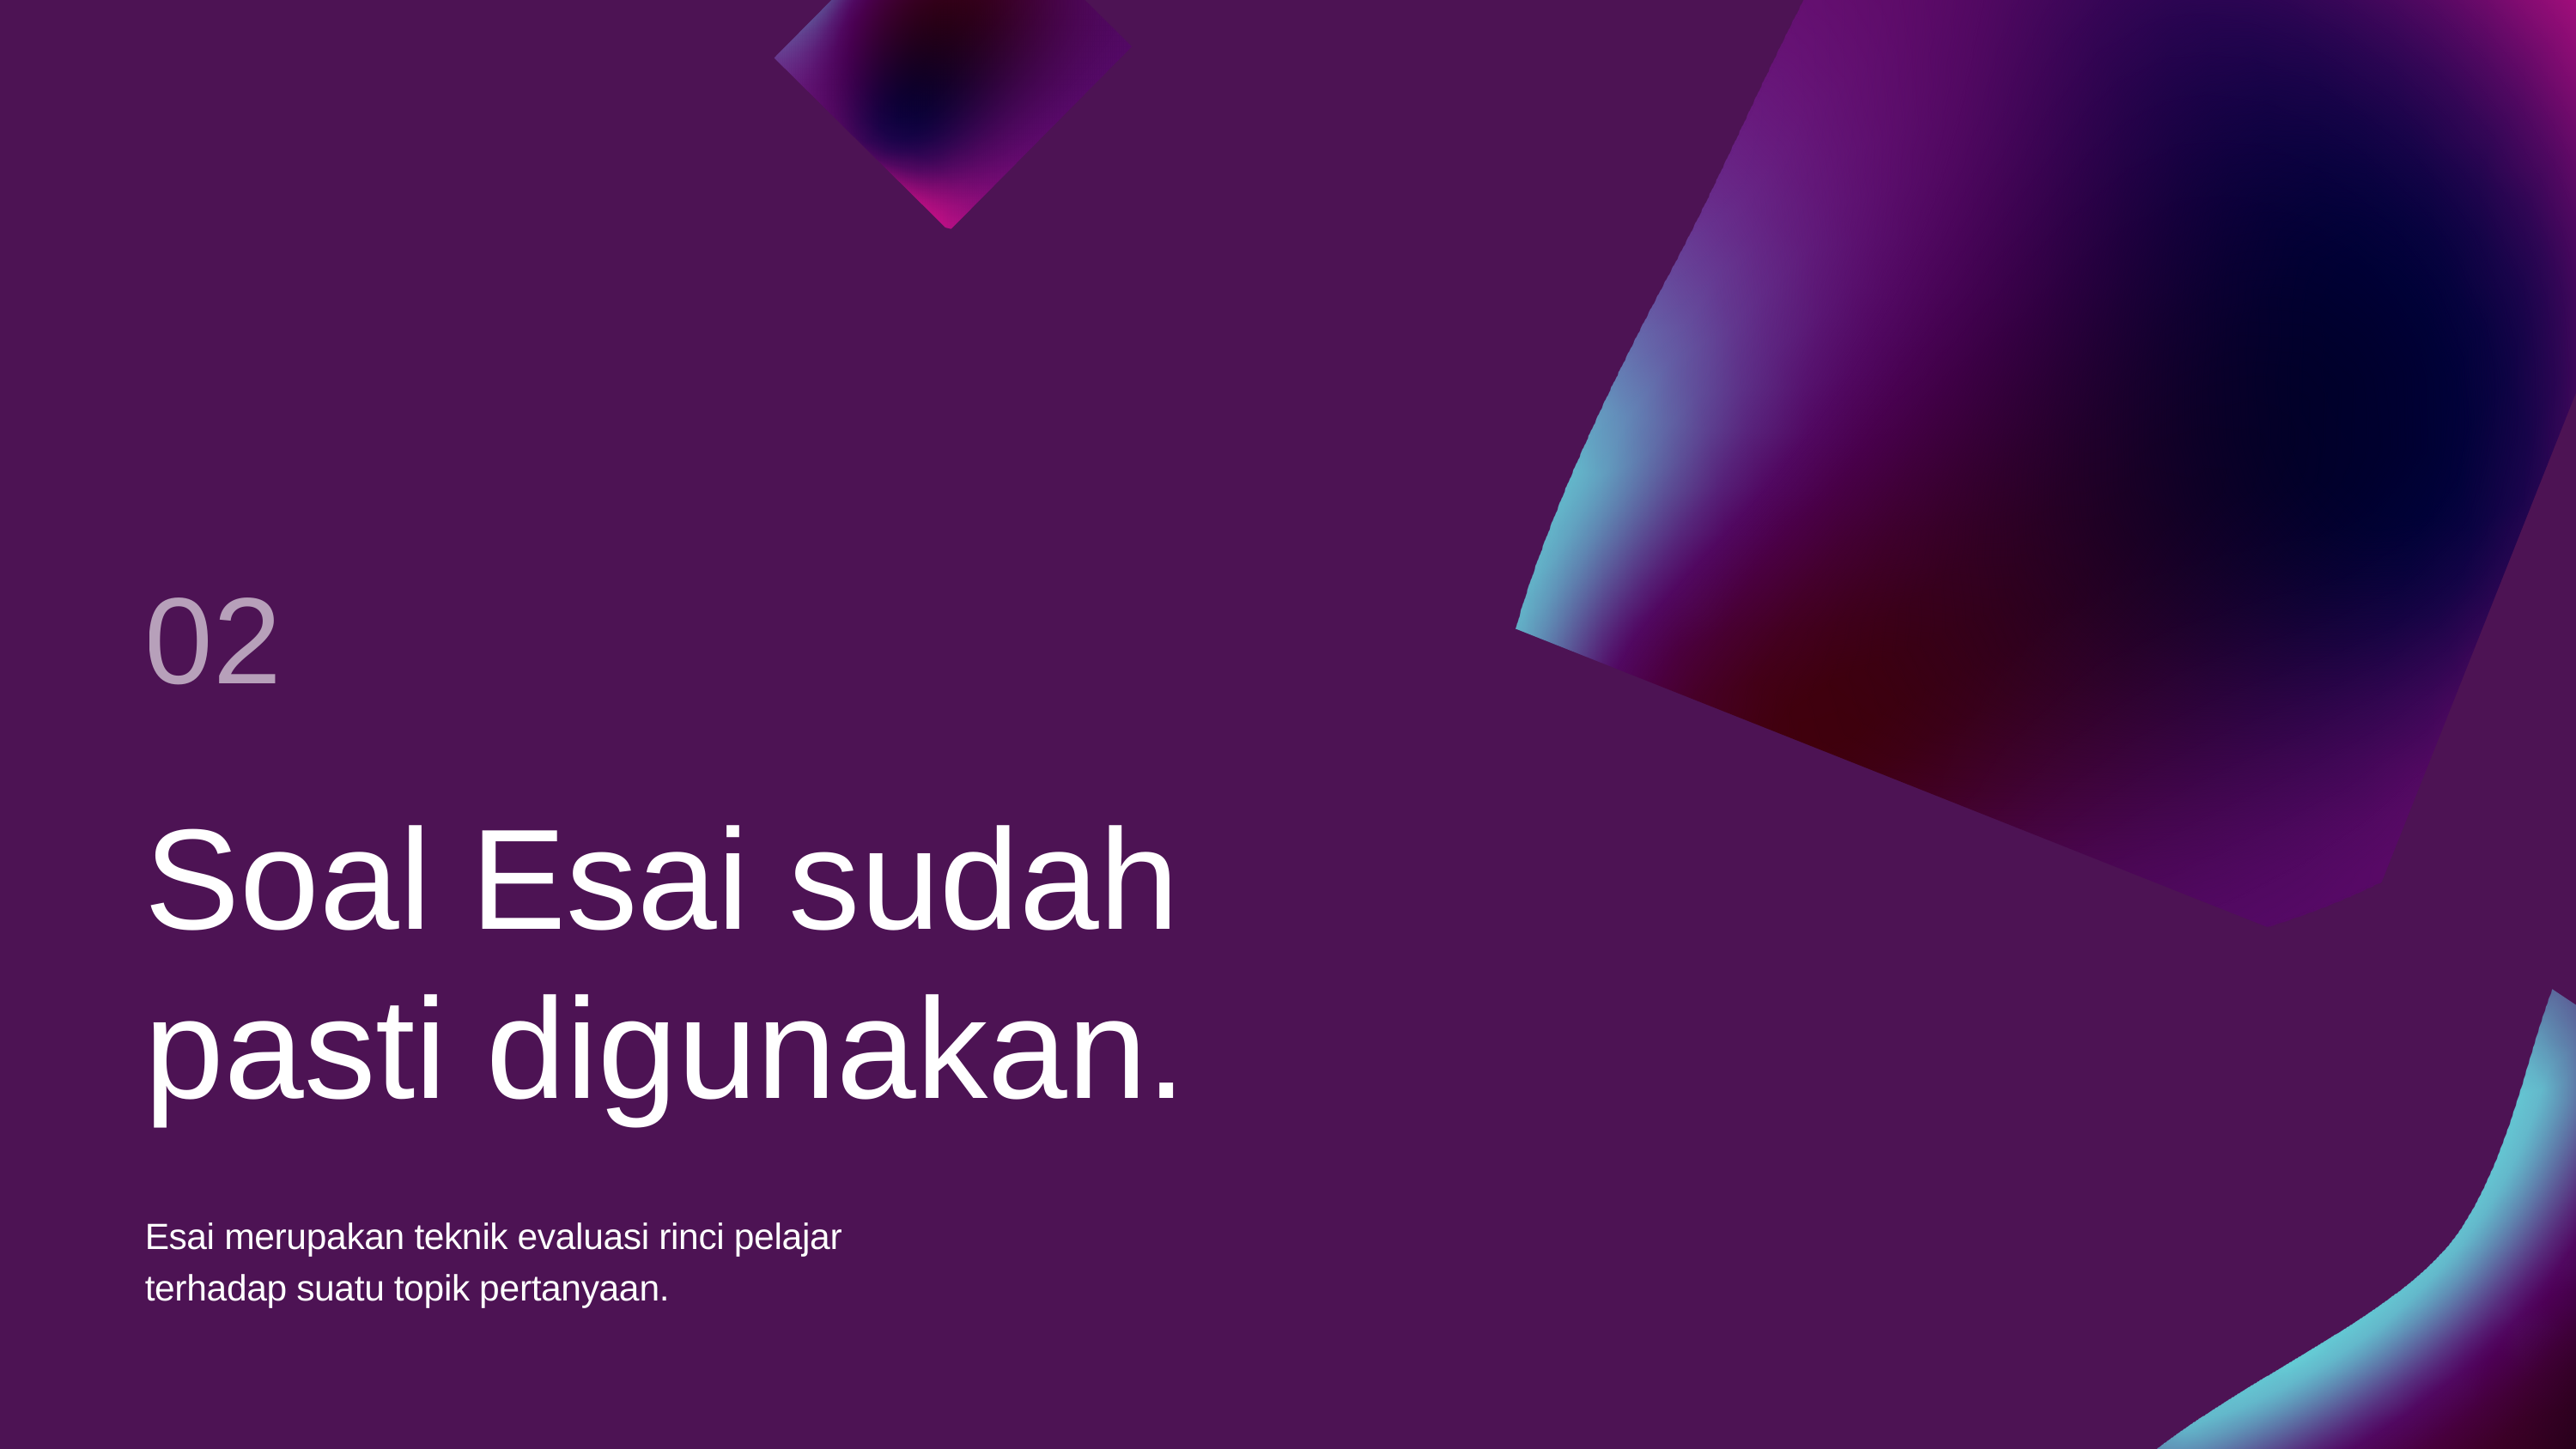

02
Soal Esai sudah pasti digunakan.
Esai merupakan teknik evaluasi rinci pelajar terhadap suatu topik pertanyaan.